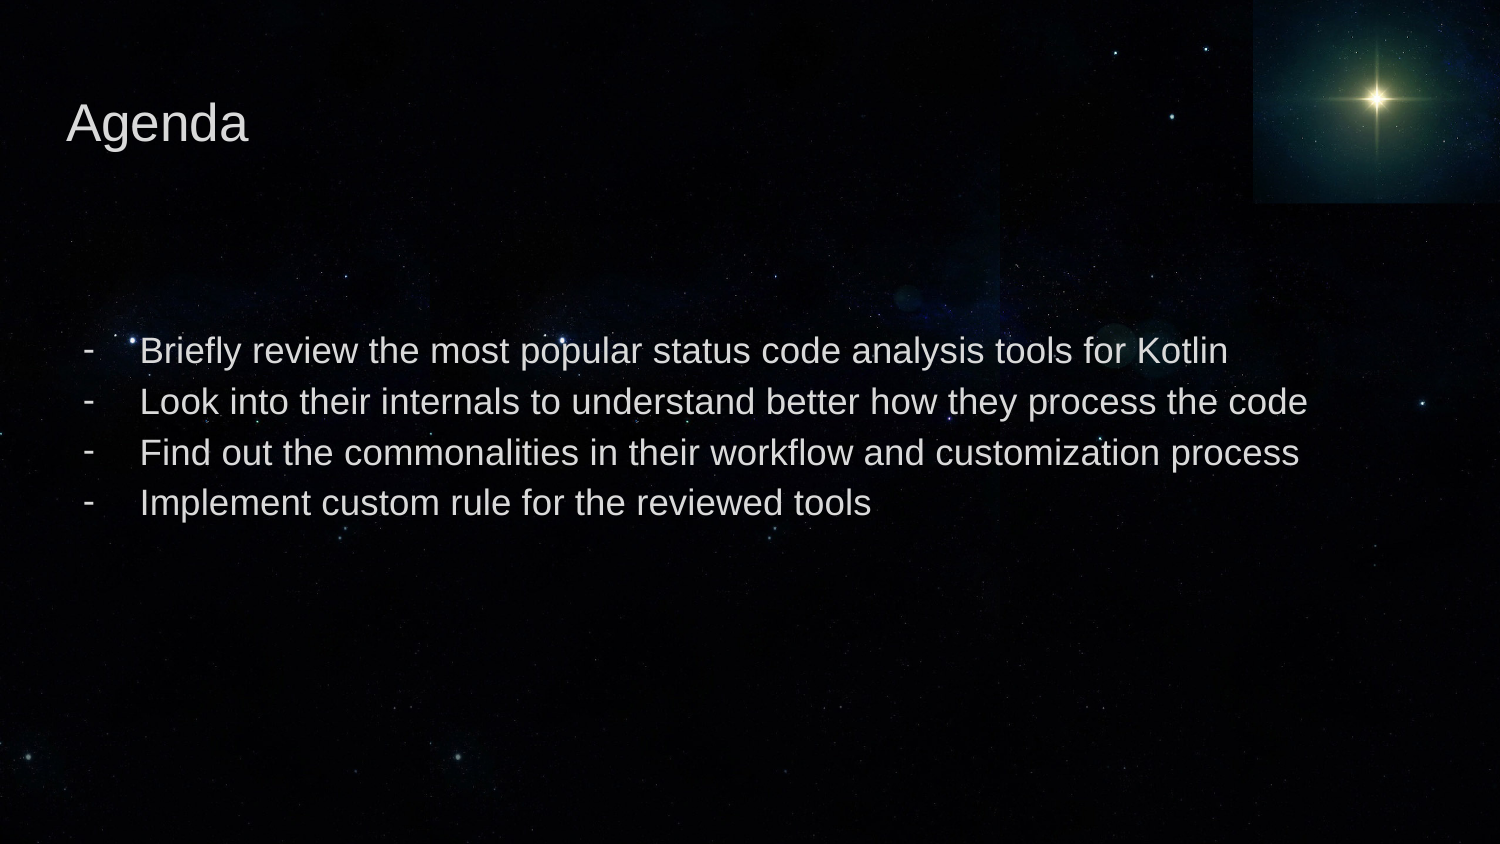

# Agenda
Briefly review the most popular status code analysis tools for Kotlin
Look into their internals to understand better how they process the code
Find out the commonalities in their workflow and customization process
Implement custom rule for the reviewed tools